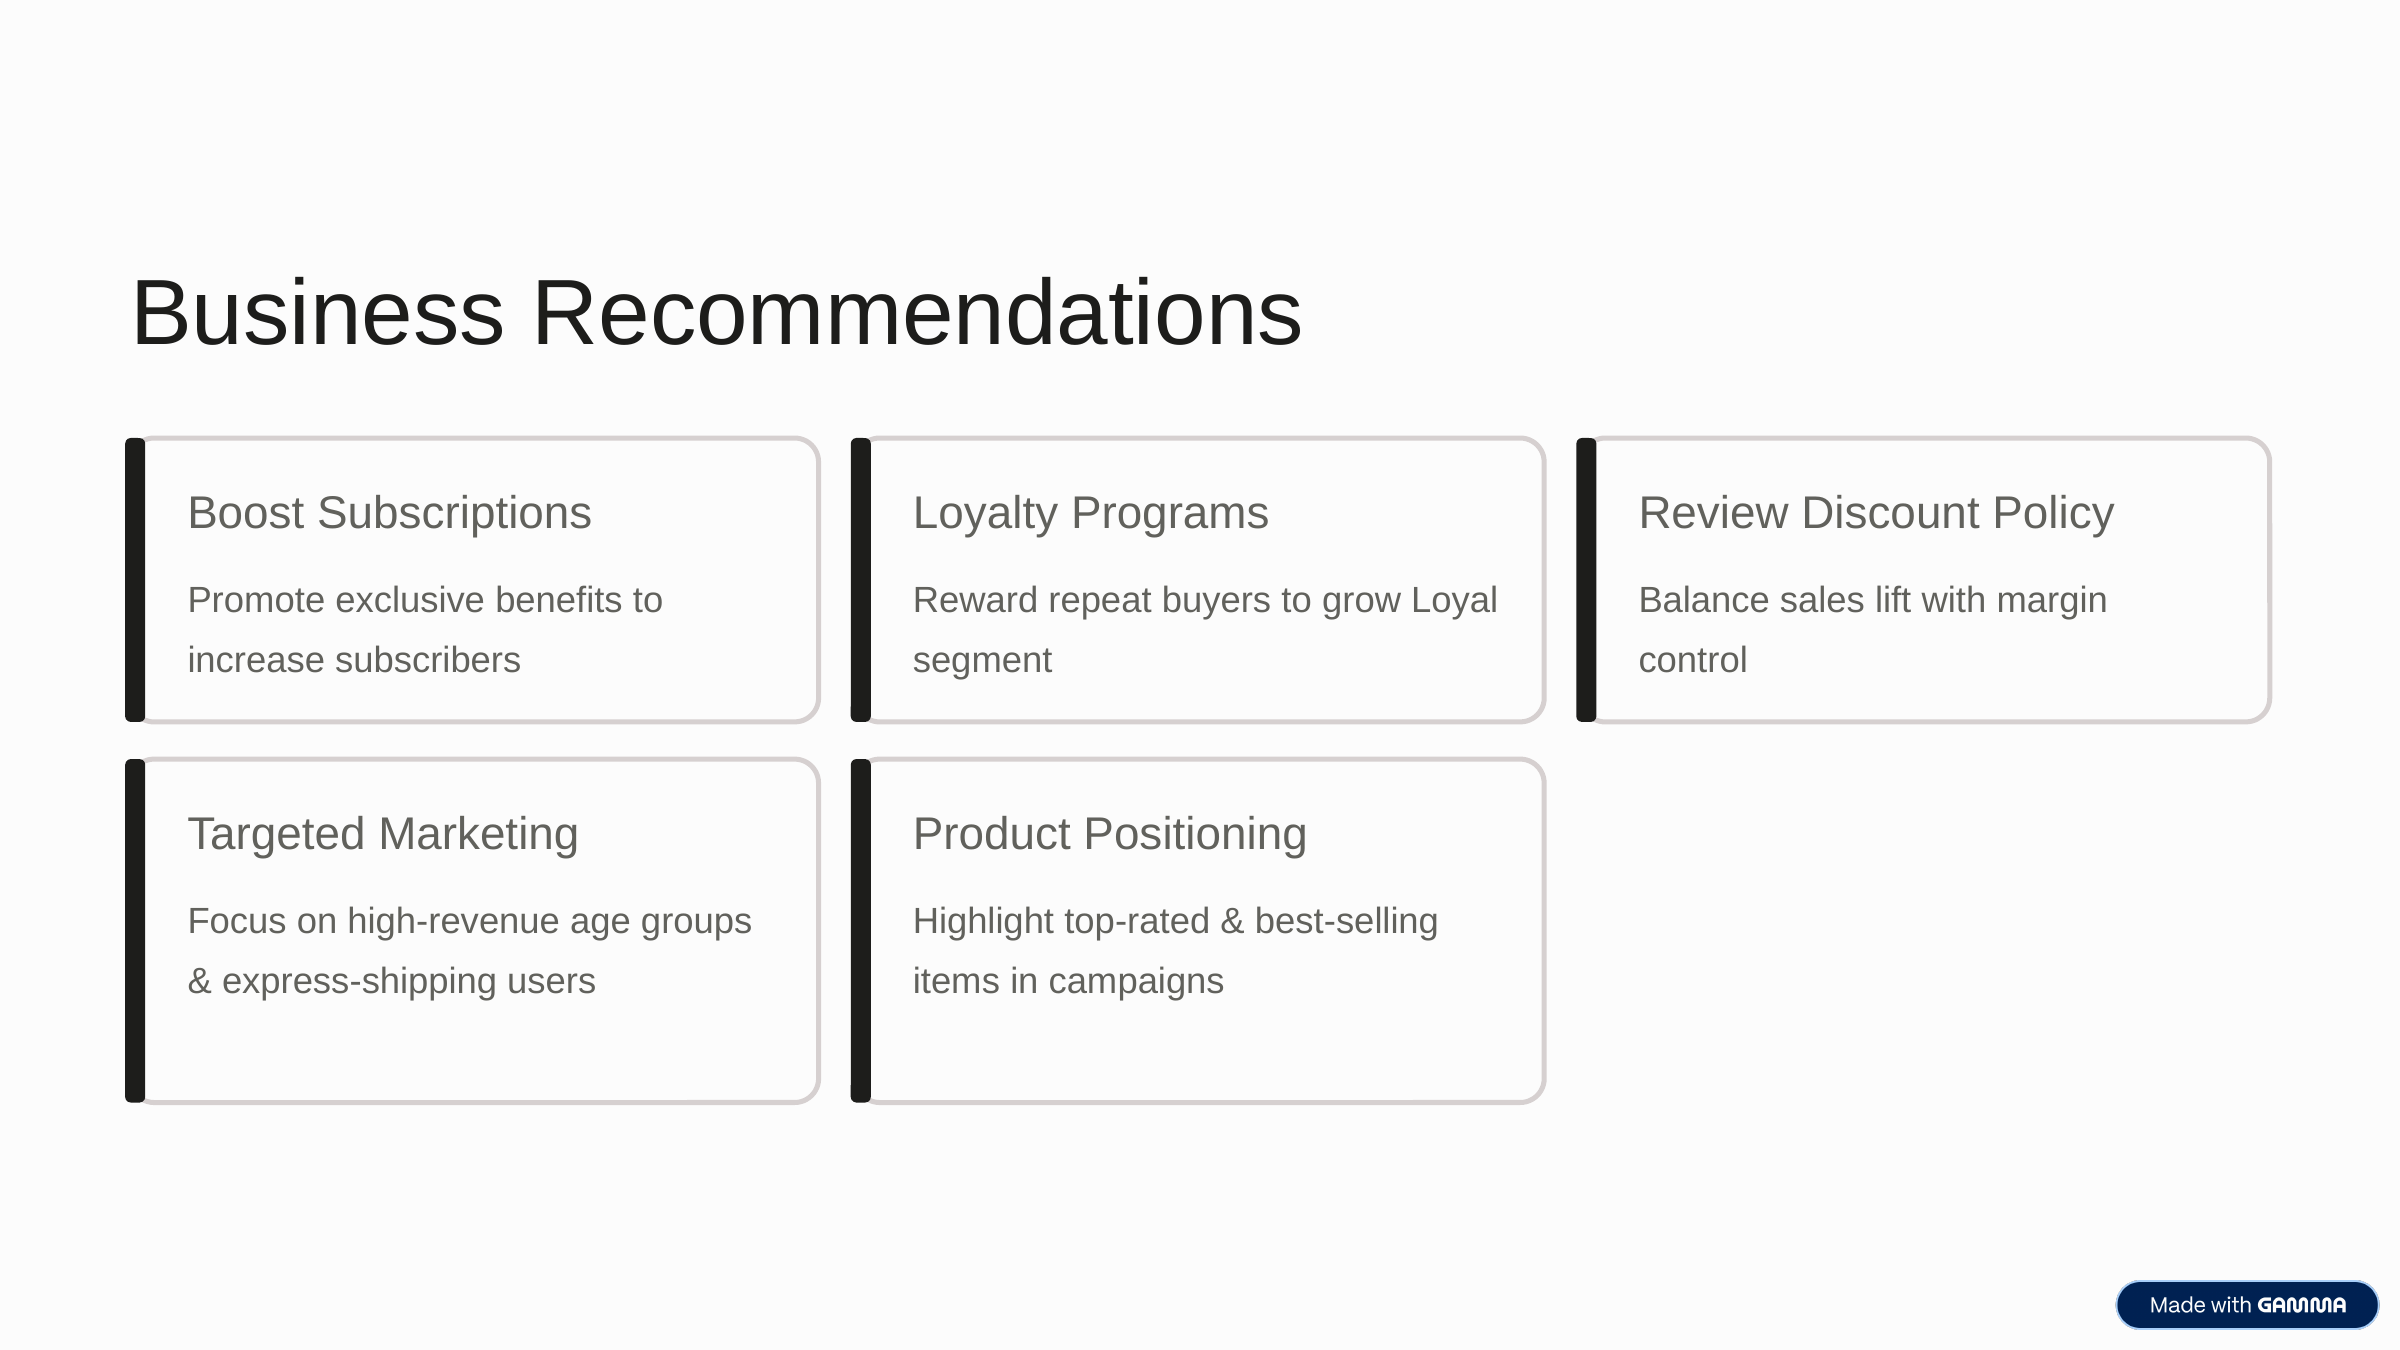

Business Recommendations

Boost Subscriptions
Loyalty Programs
Review Discount Policy
Promote exclusive benefits to increase subscribers
Reward repeat buyers to grow Loyal segment
Balance sales lift with margin control

Targeted Marketing
Product Positioning
Focus on high-revenue age groups & express-shipping users
Highlight top-rated & best-selling items in campaigns